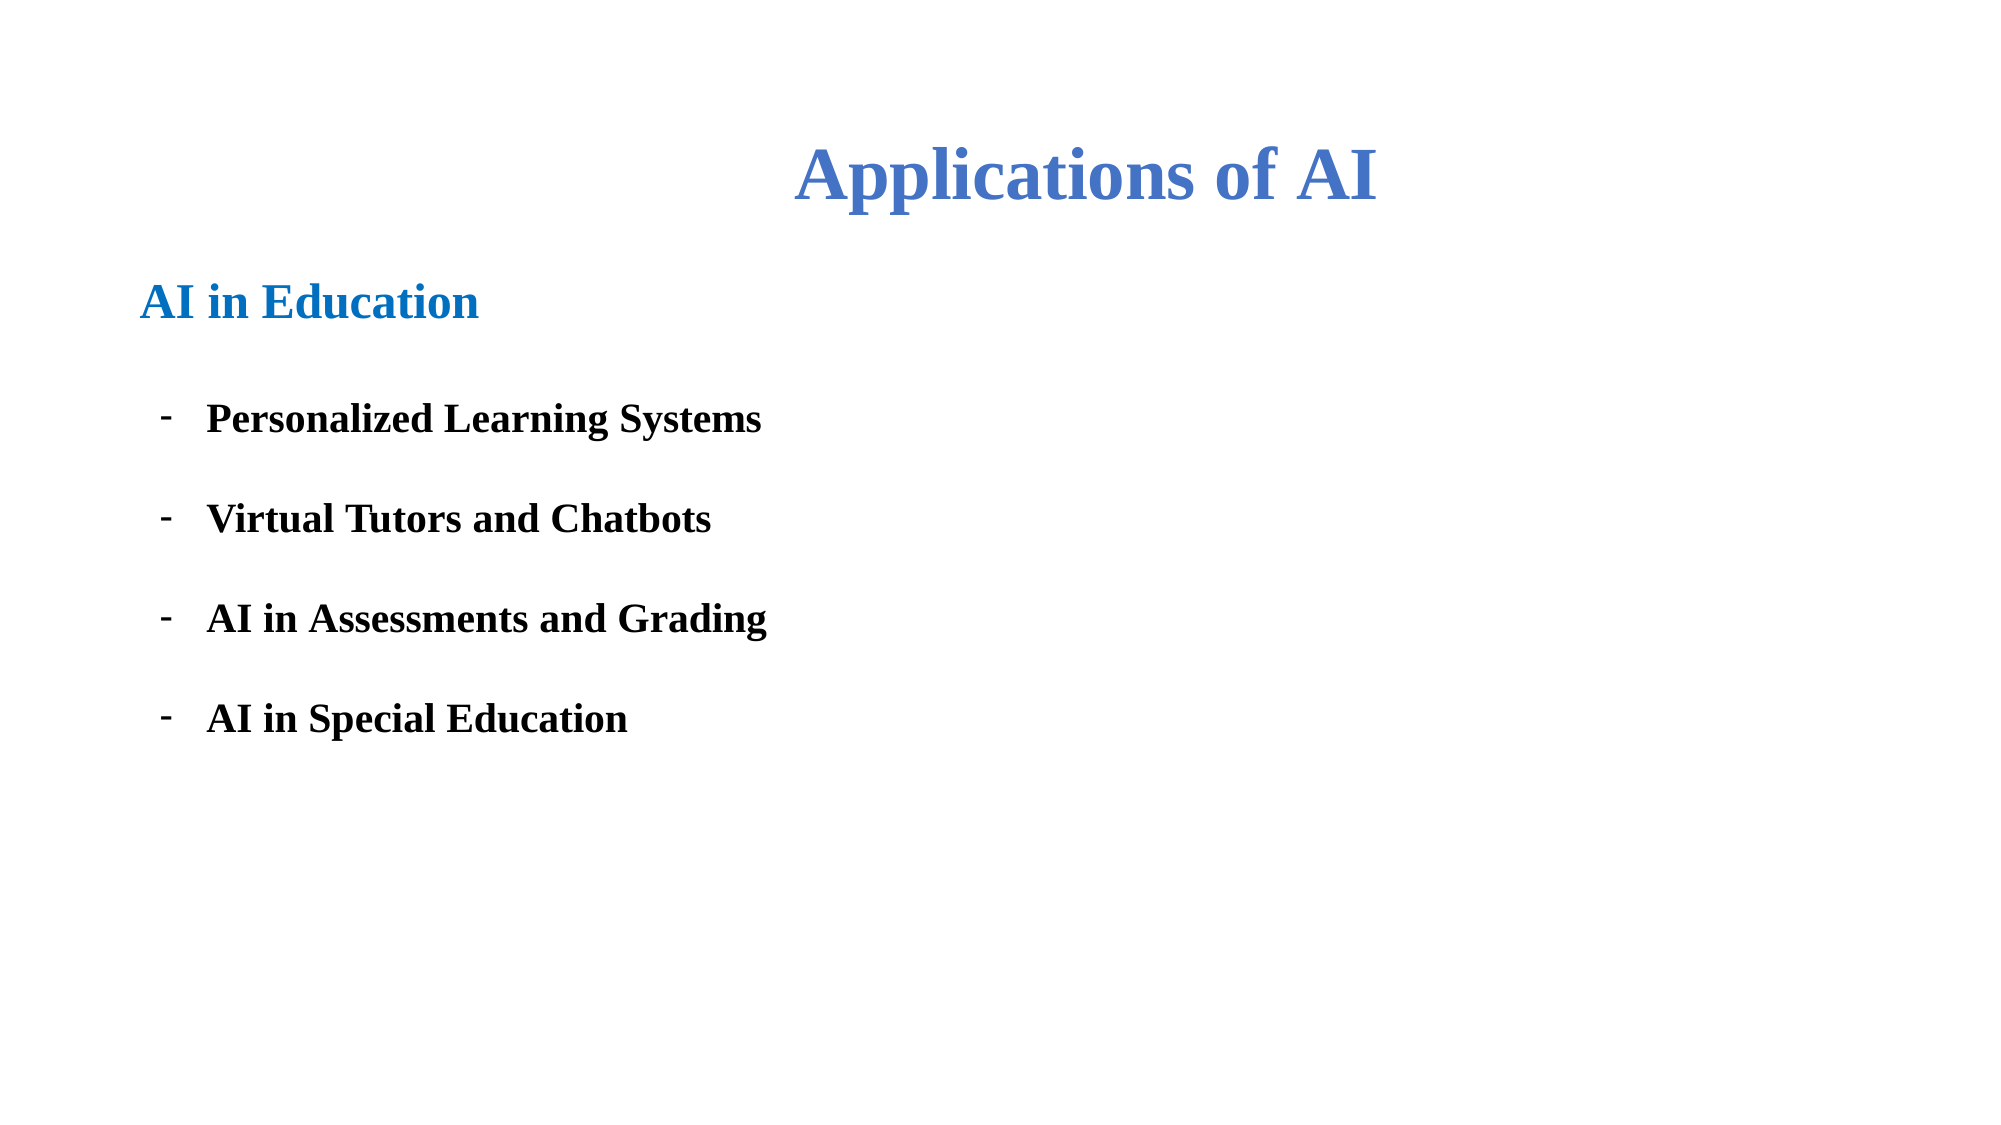

# Applications of AI
AI in Education

Personalized Learning Systems
Virtual Tutors and Chatbots
AI in Assessments and Grading
AI in Special Education